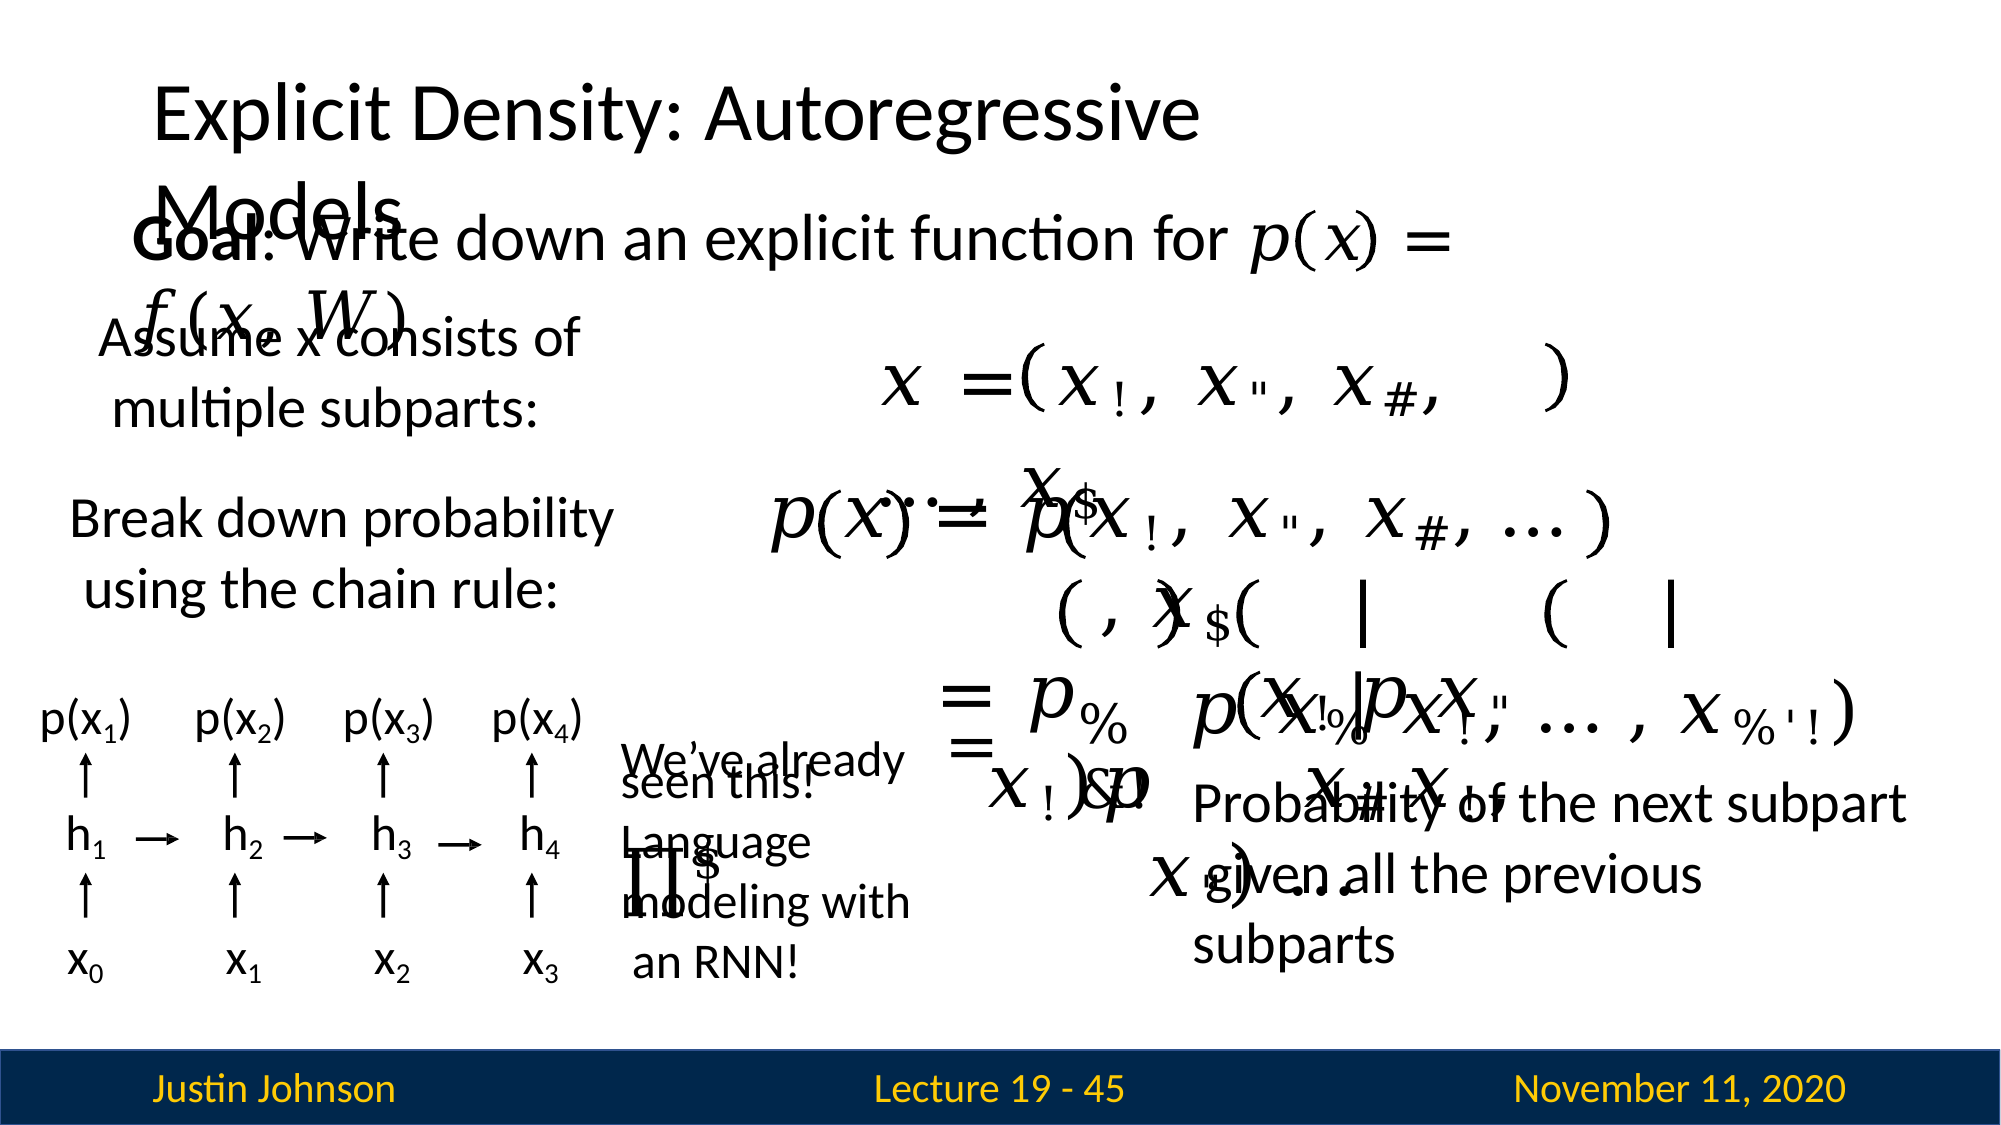

# Explicit Density: Autoregressive Models
Goal: Write down an explicit function for 𝑝	𝑥	= 𝑓(𝑥, 𝑊)

Assume x consists of  multiple subparts:
Break down probability  using the chain rule:
𝑥 =	𝑥!, 𝑥", 𝑥#, … , 𝑥$

𝑝	𝑥	= 𝑝	𝑥!, 𝑥", 𝑥#, … , 𝑥$
= 𝑝	𝑥!	𝑝	𝑥"	𝑥!)𝑝	𝑥#	𝑥!, 𝑥") …

𝑝	𝑥%	𝑥!, … , 𝑥%'!)
Probability of the next subpart  given all the previous subparts
We’ve already	= ∏$

p(x1)	p(x2)	p(x3)	p(x4)
%&!
seen this!  Language  modeling with  an RNN!

h1	h2	h3	h4
x0	x1	x2	x3

Justin Johnson
November 11, 2020
Lecture 19 - 45